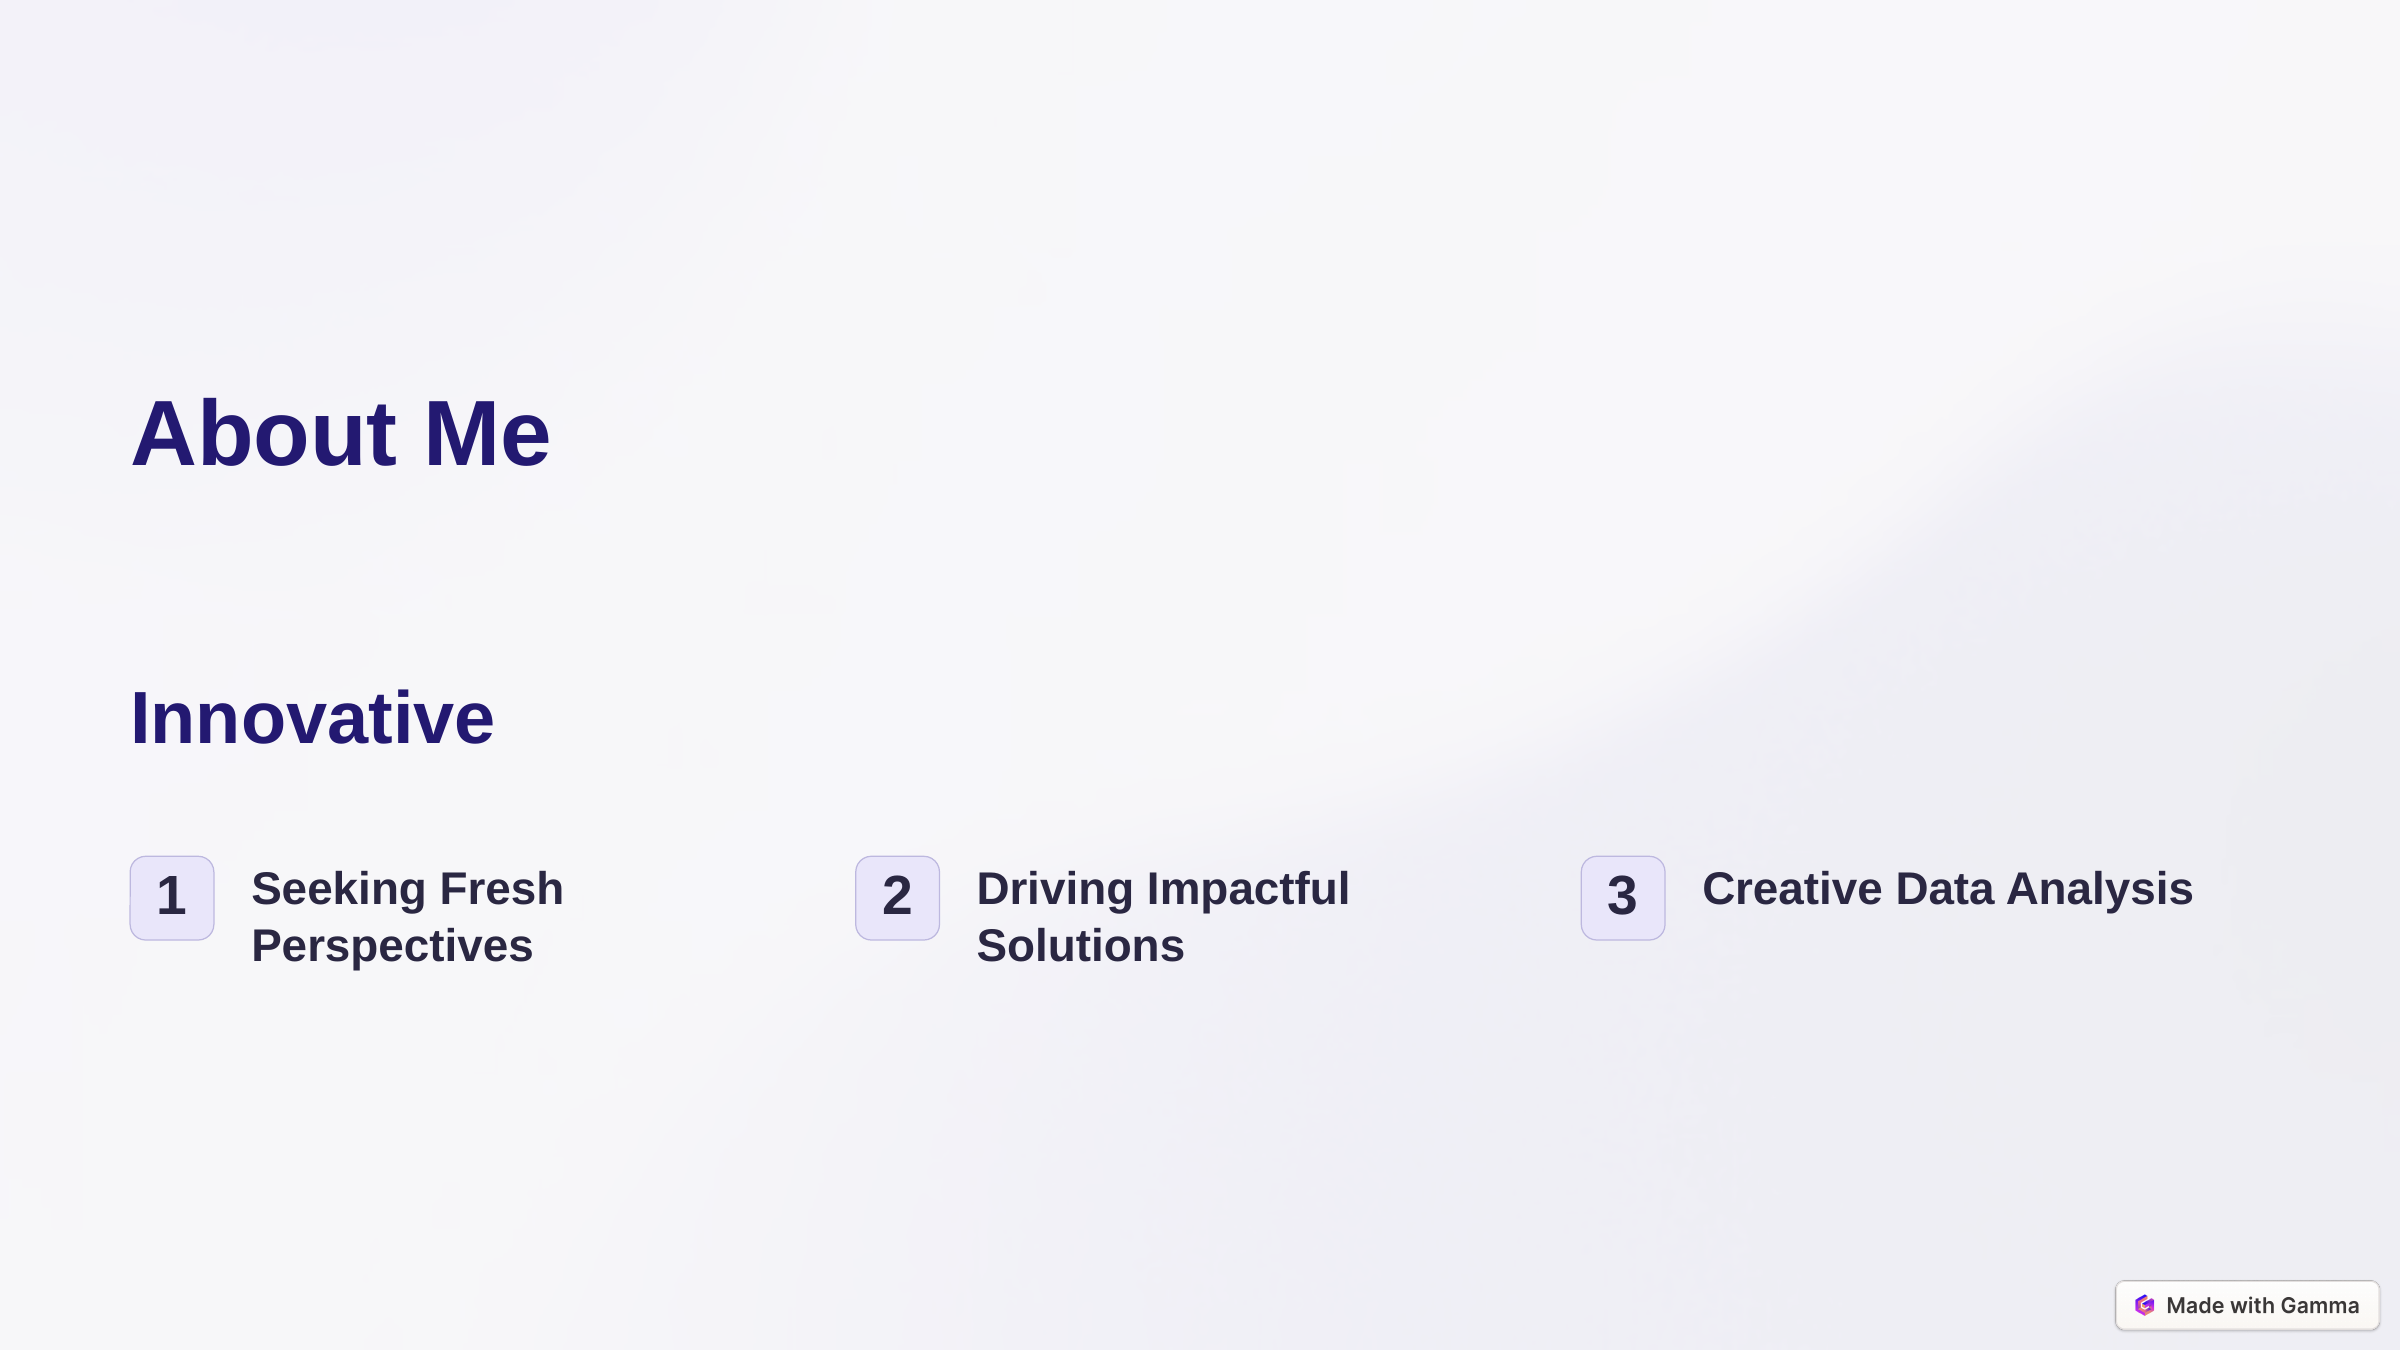

About Me

Innovative

Seeking Fresh Perspectives

Driving Impactful Solutions

Creative Data Analysis
1
2
3